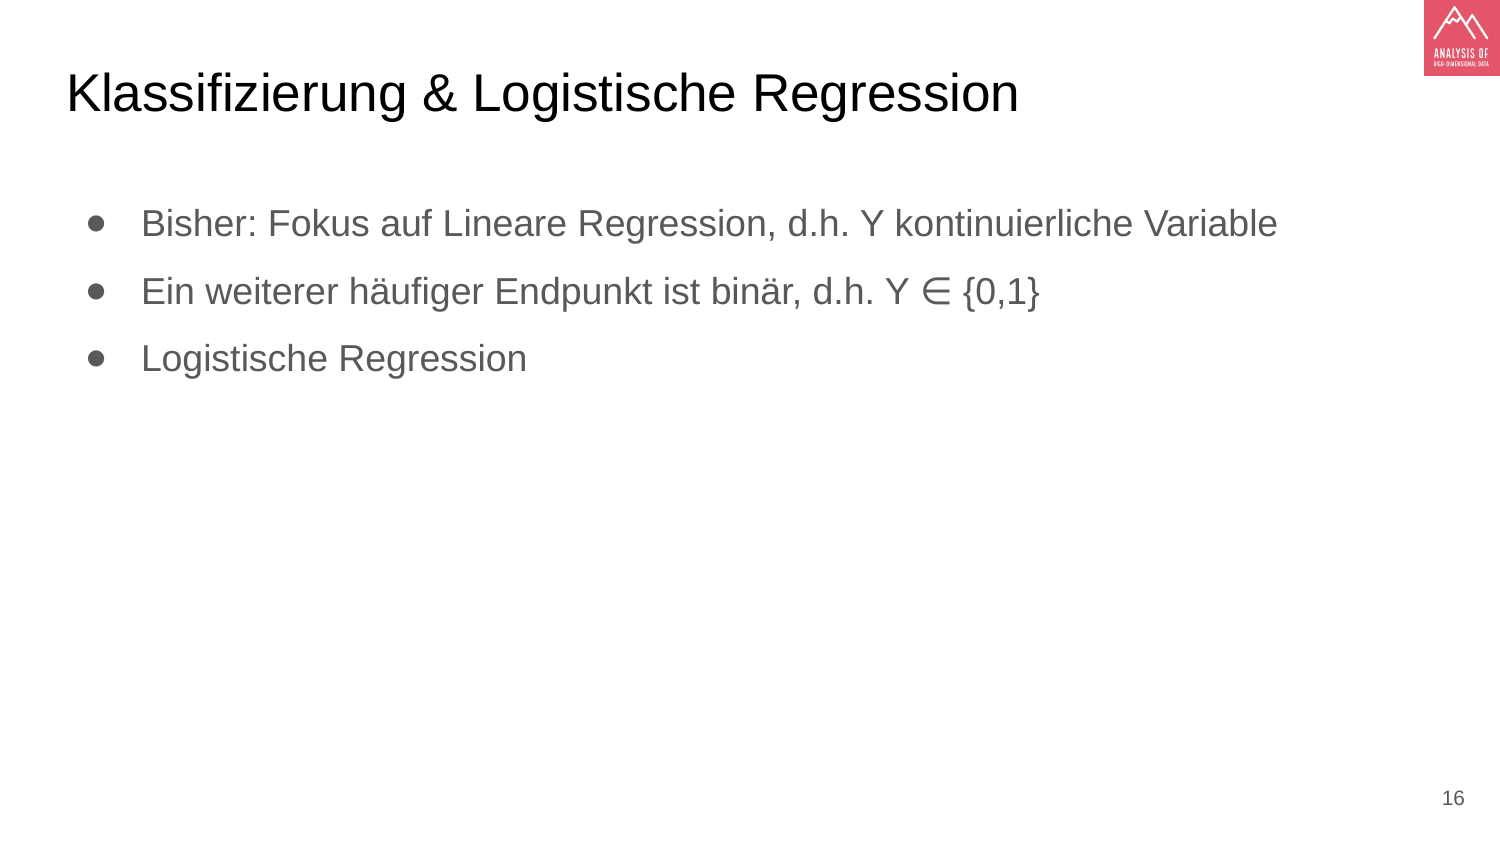

# Klassifizierung & Logistische Regression
Bisher: Fokus auf Lineare Regression, d.h. Y kontinuierliche Variable
Ein weiterer häufiger Endpunkt ist binär, d.h. Y ∈ {0,1}
Logistische Regression

16